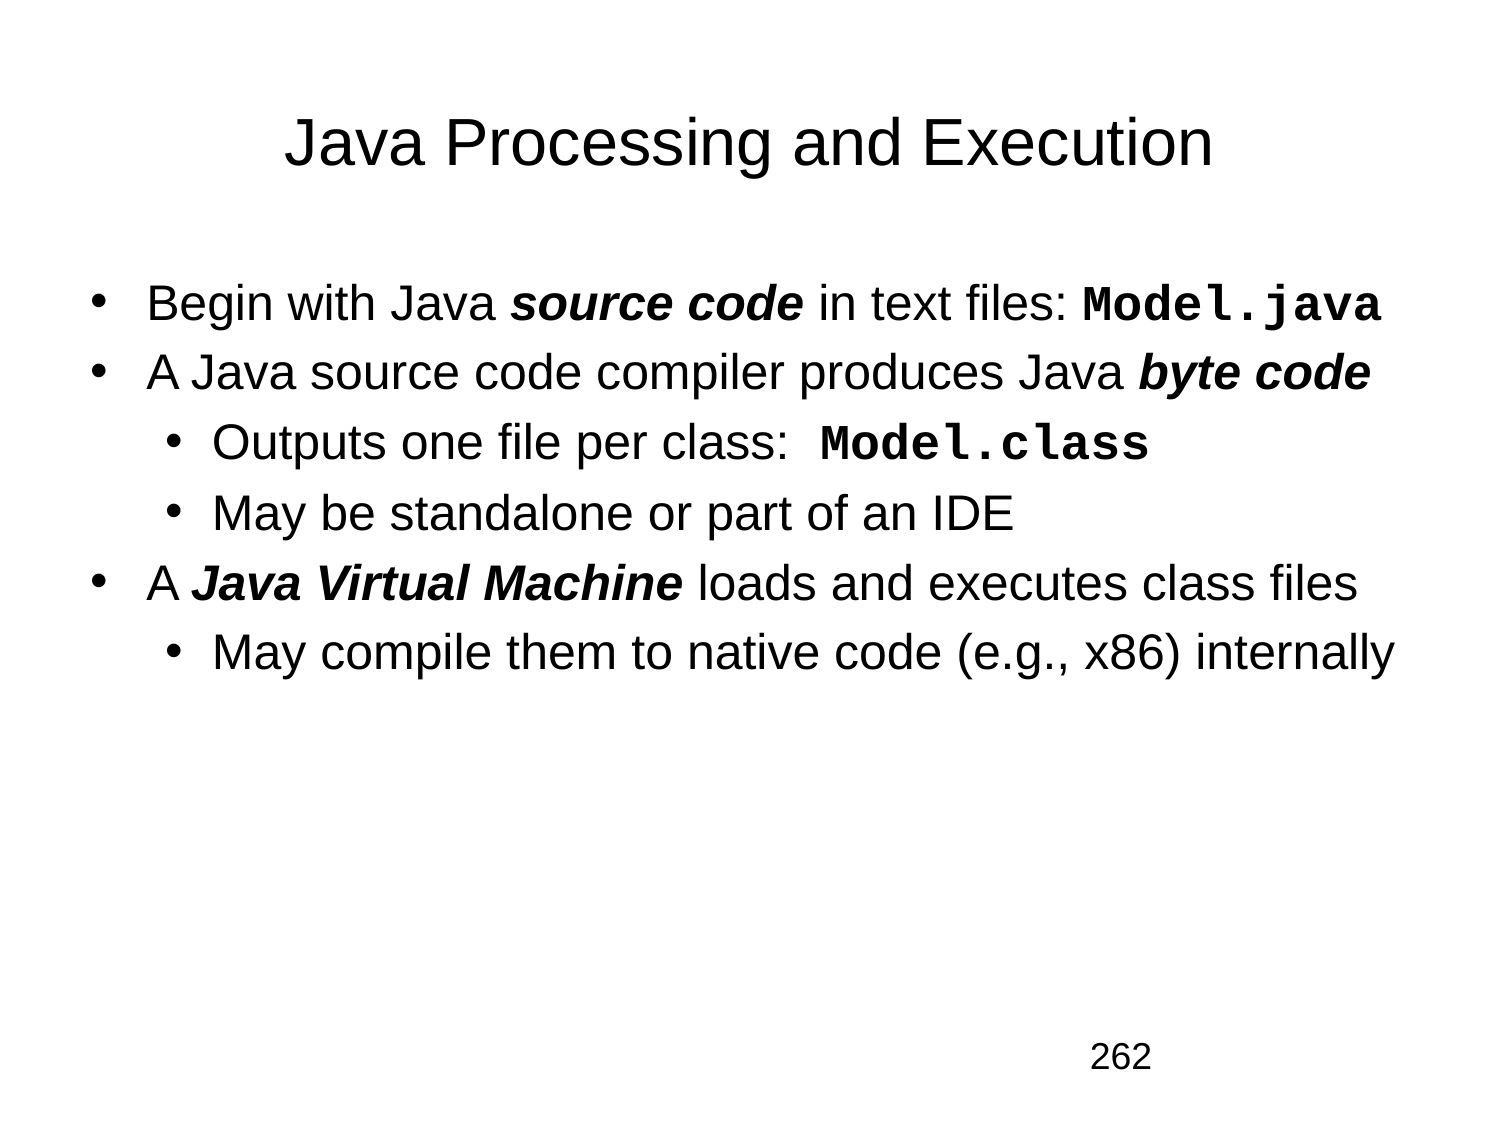

# Java Processing and Execution
Begin with Java source code in text files: Model.java
A Java source code compiler produces Java byte code
Outputs one file per class: Model.class
May be standalone or part of an IDE
A Java Virtual Machine loads and executes class files
May compile them to native code (e.g., x86) internally

262